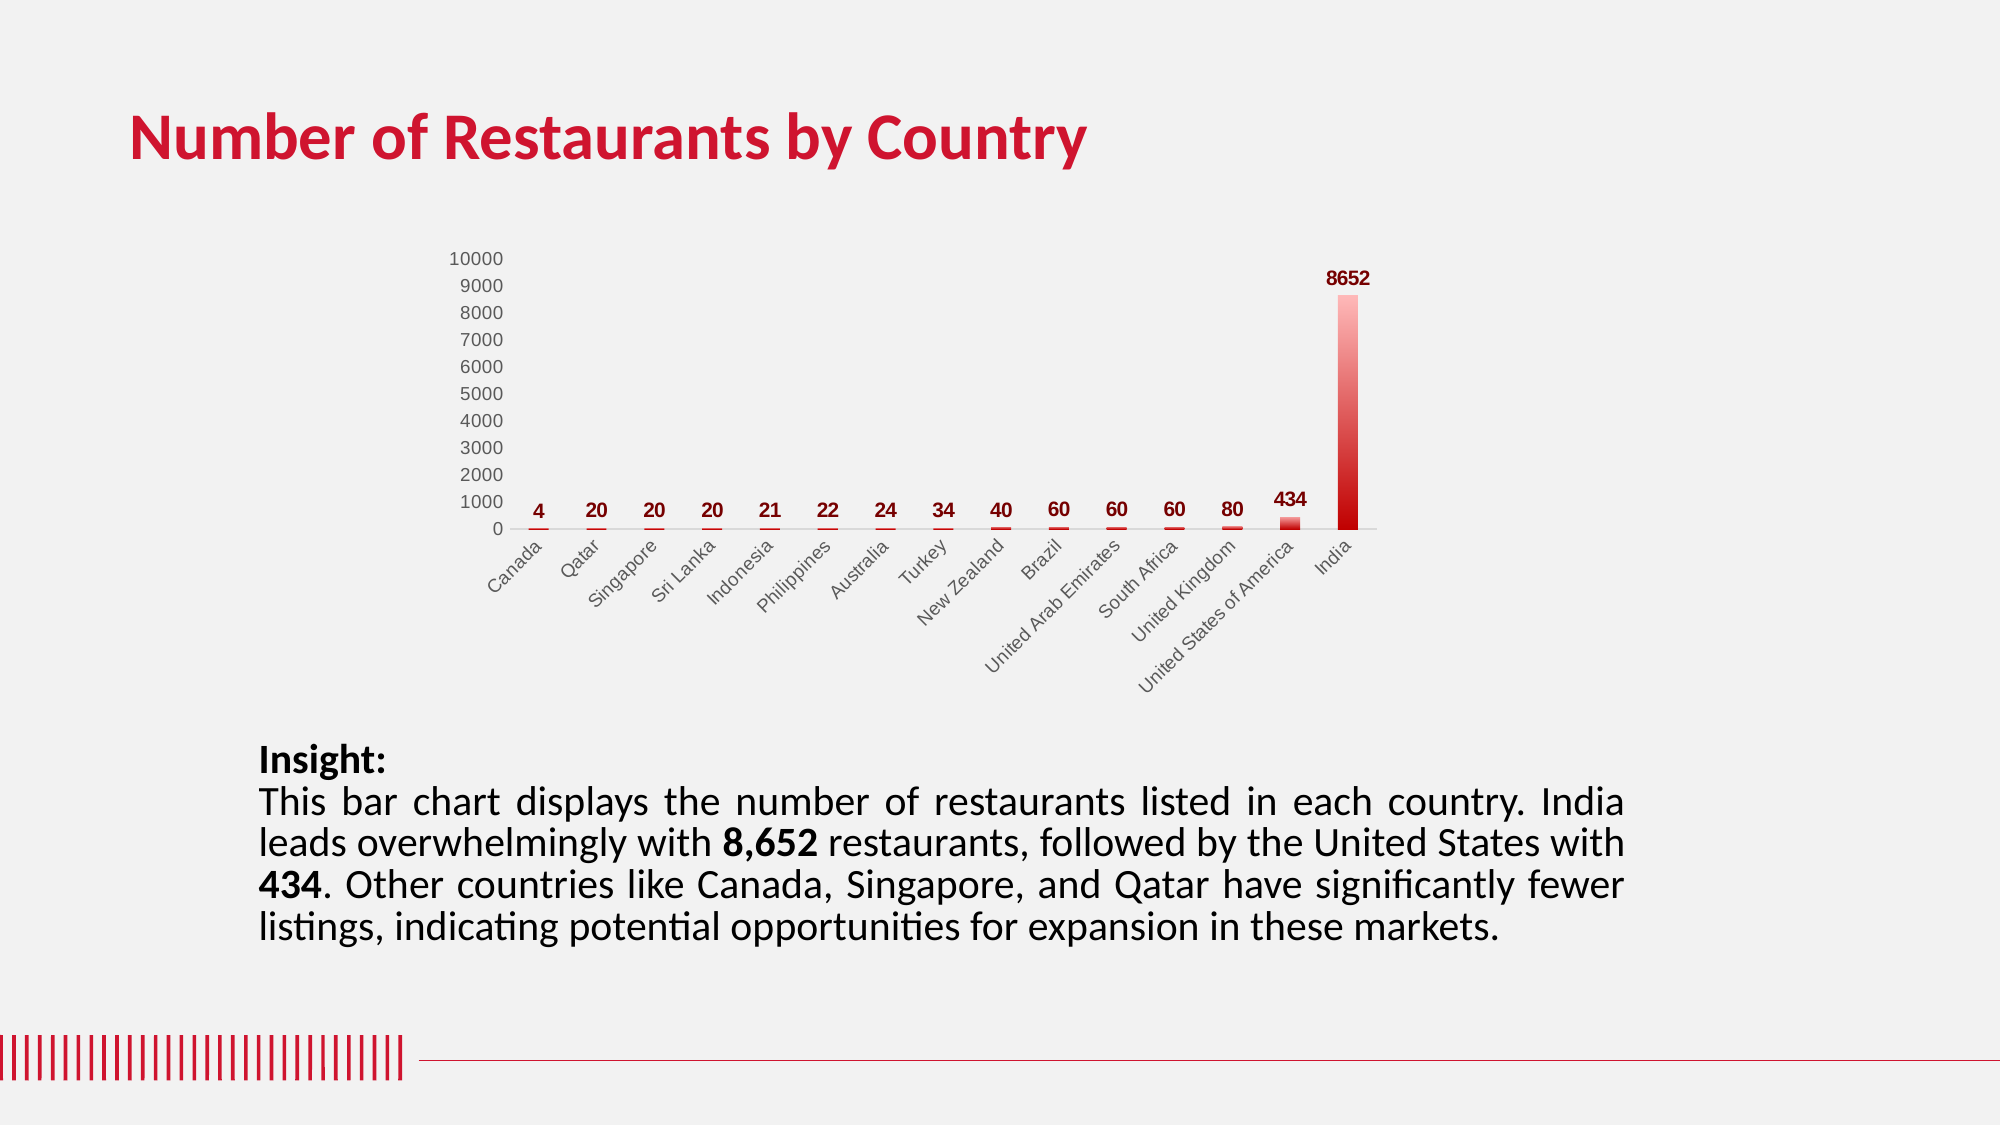

# Number of Restaurants by Country

### Chart

| Category | Total |
|---|---|
| Canada | 4.0 |
| Qatar | 20.0 |
| Singapore | 20.0 |
| Sri Lanka | 20.0 |
| Indonesia | 21.0 |
| Philippines | 22.0 |
| Australia | 24.0 |
| Turkey | 34.0 |
| New Zealand | 40.0 |
| Brazil | 60.0 |
| United Arab Emirates | 60.0 |
| South Africa | 60.0 |
| United Kingdom | 80.0 |
| United States of America | 434.0 |
| India | 8652.0 |
Insight:
This bar chart displays the number of restaurants listed in each country. India leads overwhelmingly with 8,652 restaurants, followed by the United States with 434. Other countries like Canada, Singapore, and Qatar have significantly fewer listings, indicating potential opportunities for expansion in these markets.